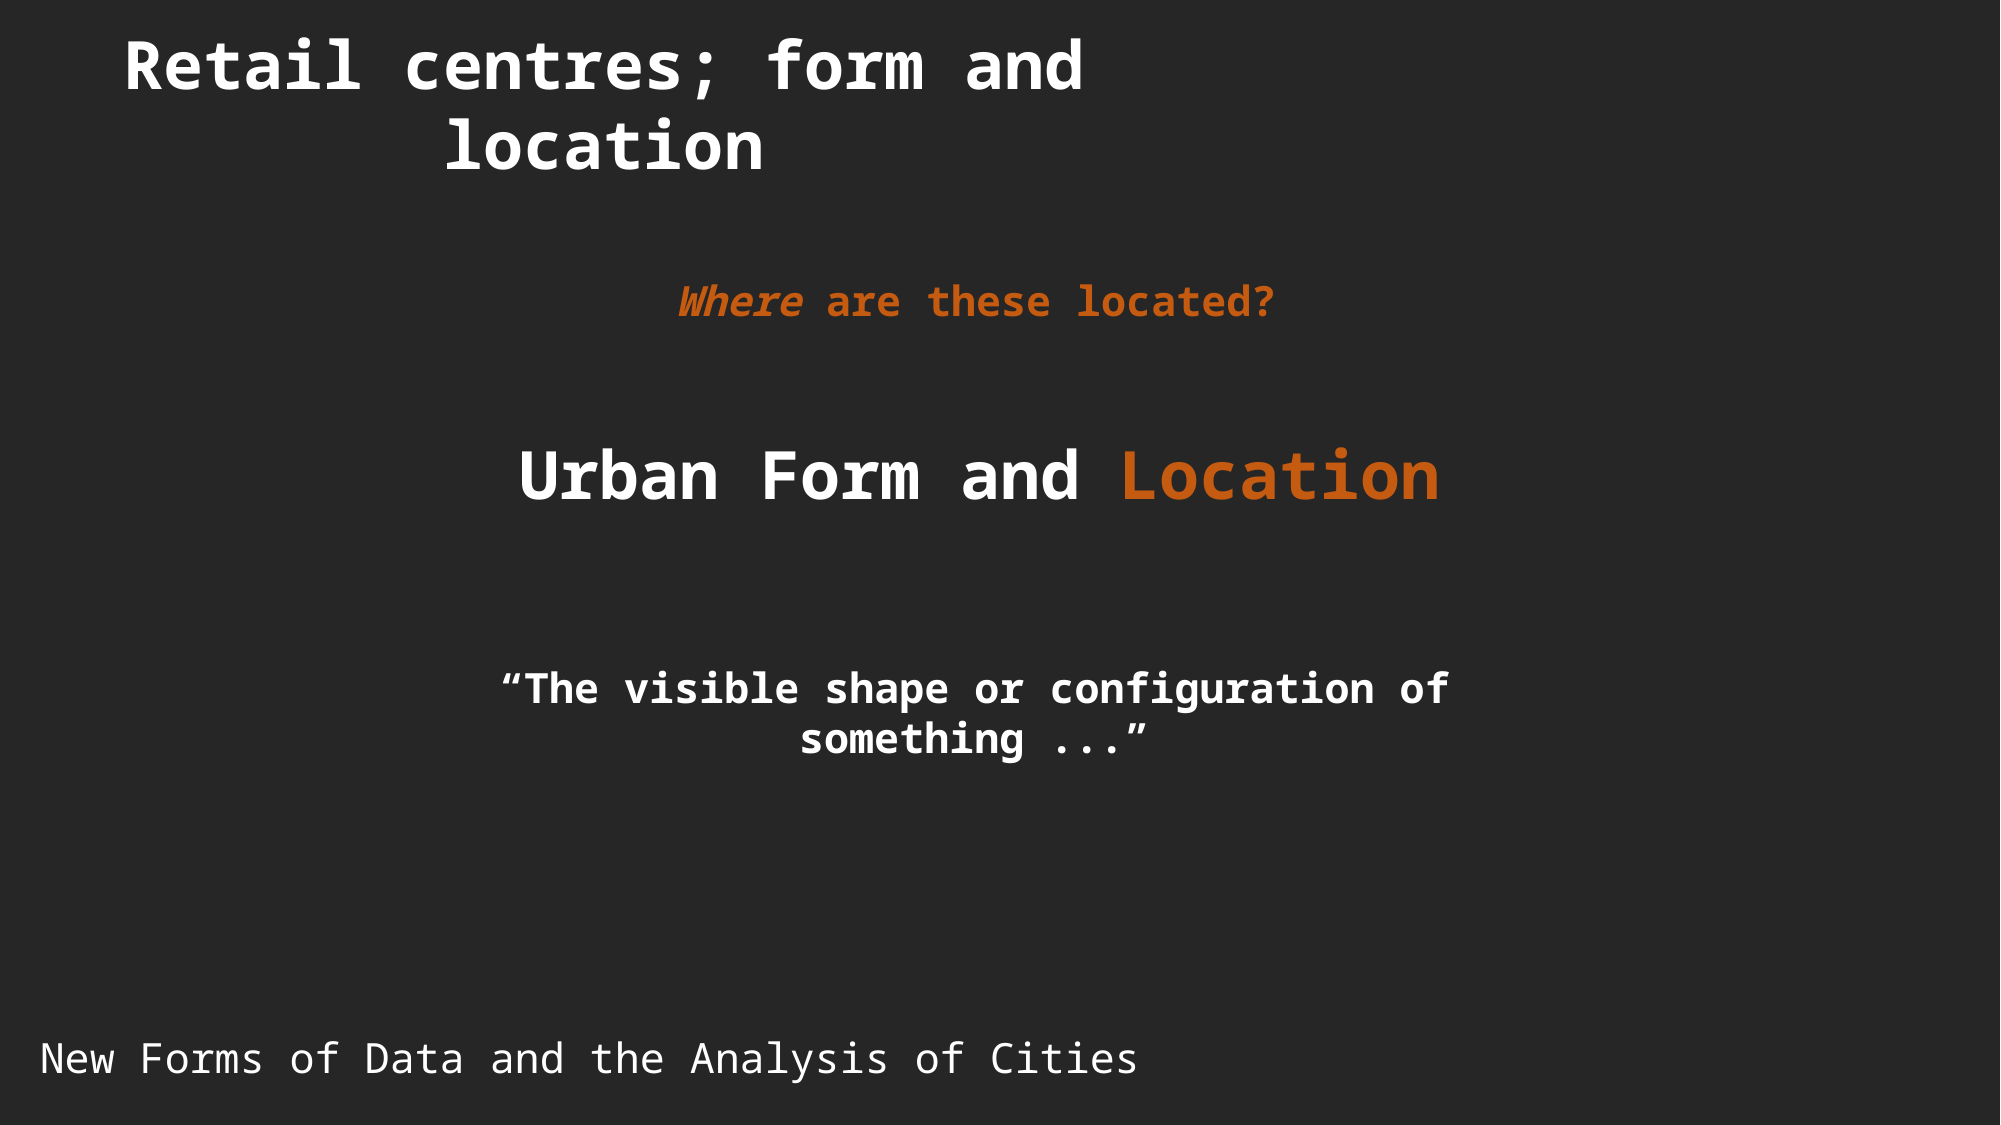

Retail centres; form and location
Where are these located?
Urban Form and Location
“The visible shape or configuration of something ...”
New Forms of Data and the Analysis of Cities